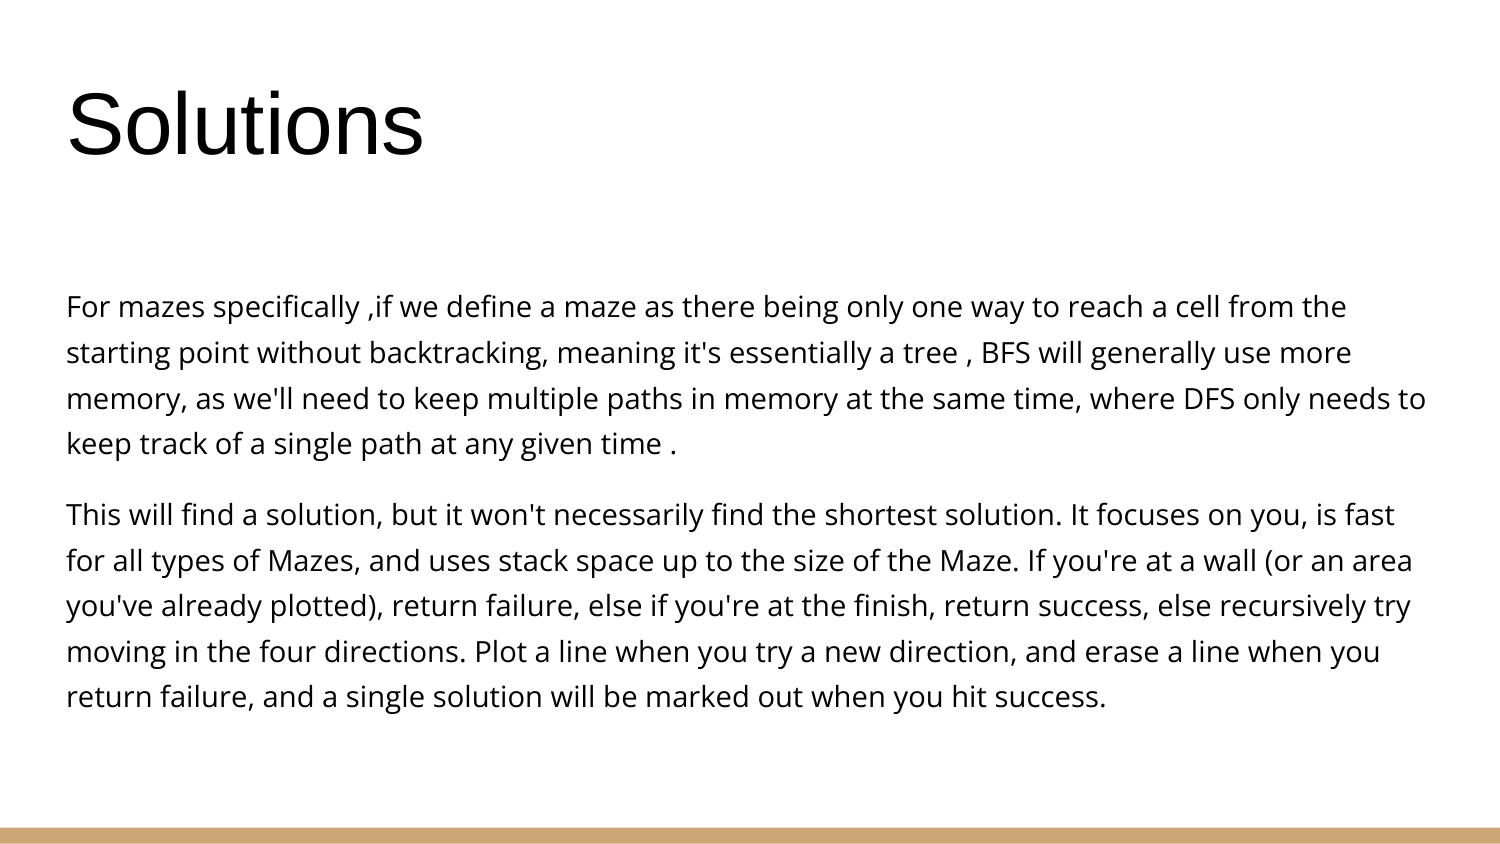

# Solutions

For mazes specifically ,if we define a maze as there being only one way to reach a cell from the starting point without backtracking, meaning it's essentially a tree , BFS will generally use more memory, as we'll need to keep multiple paths in memory at the same time, where DFS only needs to keep track of a single path at any given time .
This will find a solution, but it won't necessarily find the shortest solution. It focuses on you, is fast for all types of Mazes, and uses stack space up to the size of the Maze. If you're at a wall (or an area you've already plotted), return failure, else if you're at the finish, return success, else recursively try moving in the four directions. Plot a line when you try a new direction, and erase a line when you return failure, and a single solution will be marked out when you hit success.